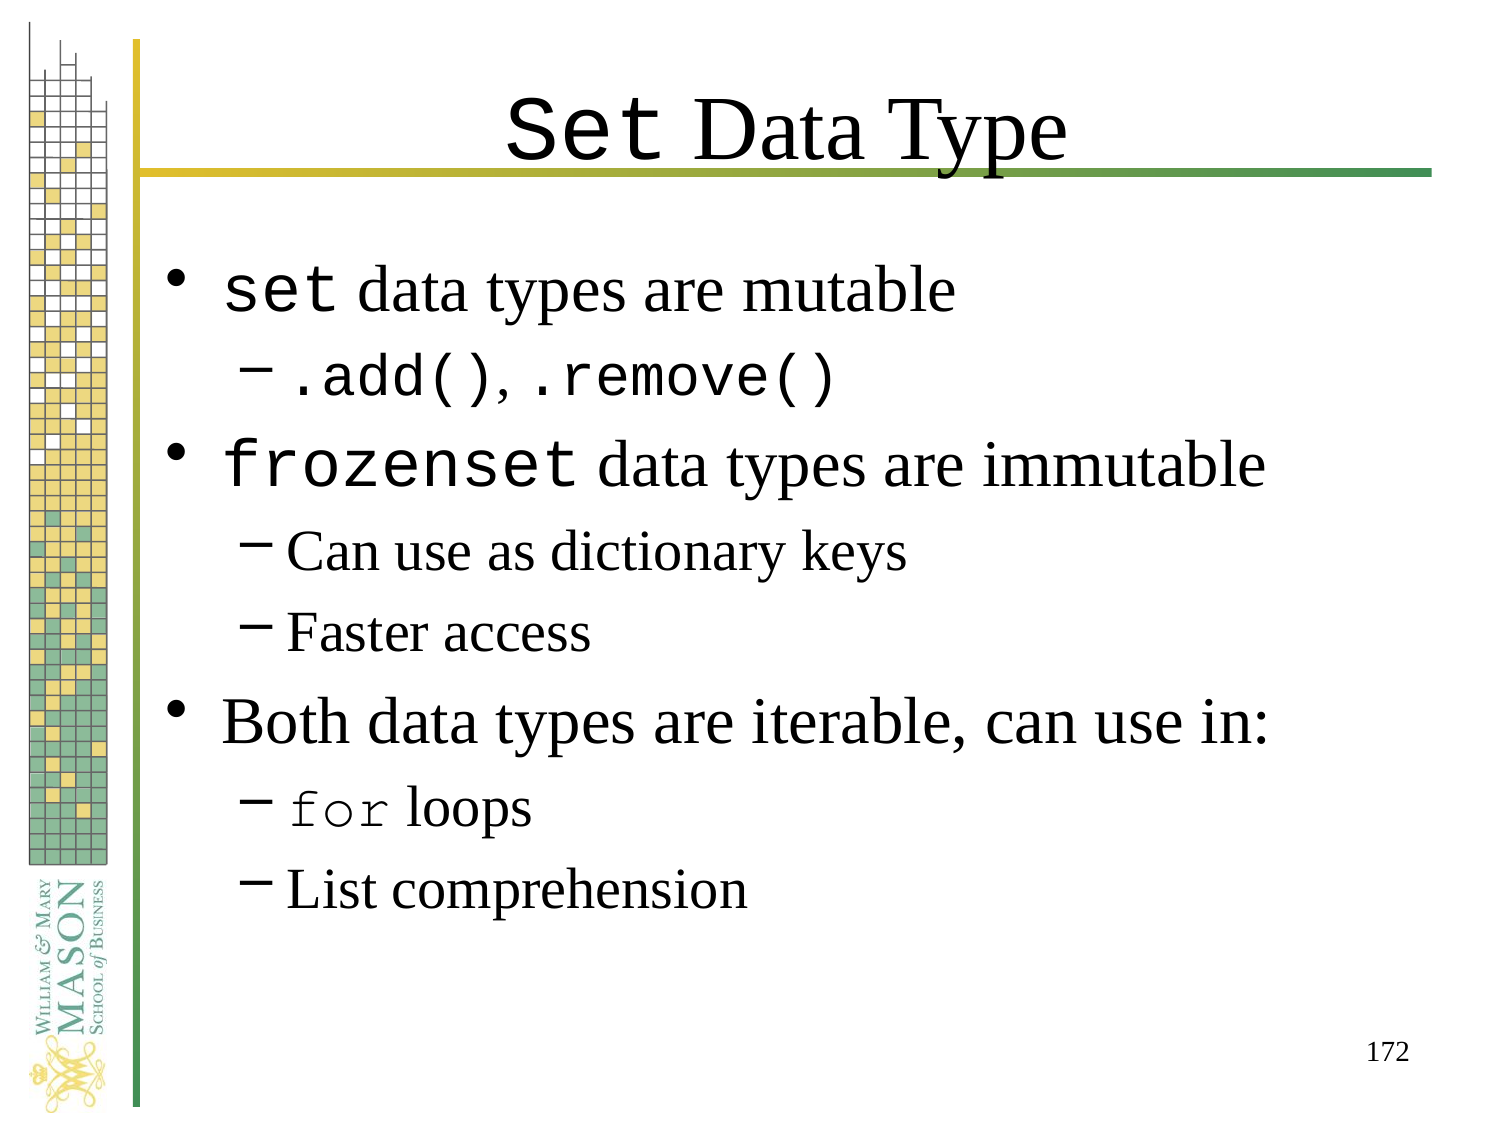

# Set Data Type
set data types are mutable
.add(), .remove()
frozenset data types are immutable
Can use as dictionary keys
Faster access
Both data types are iterable, can use in:
for loops
List comprehension
172